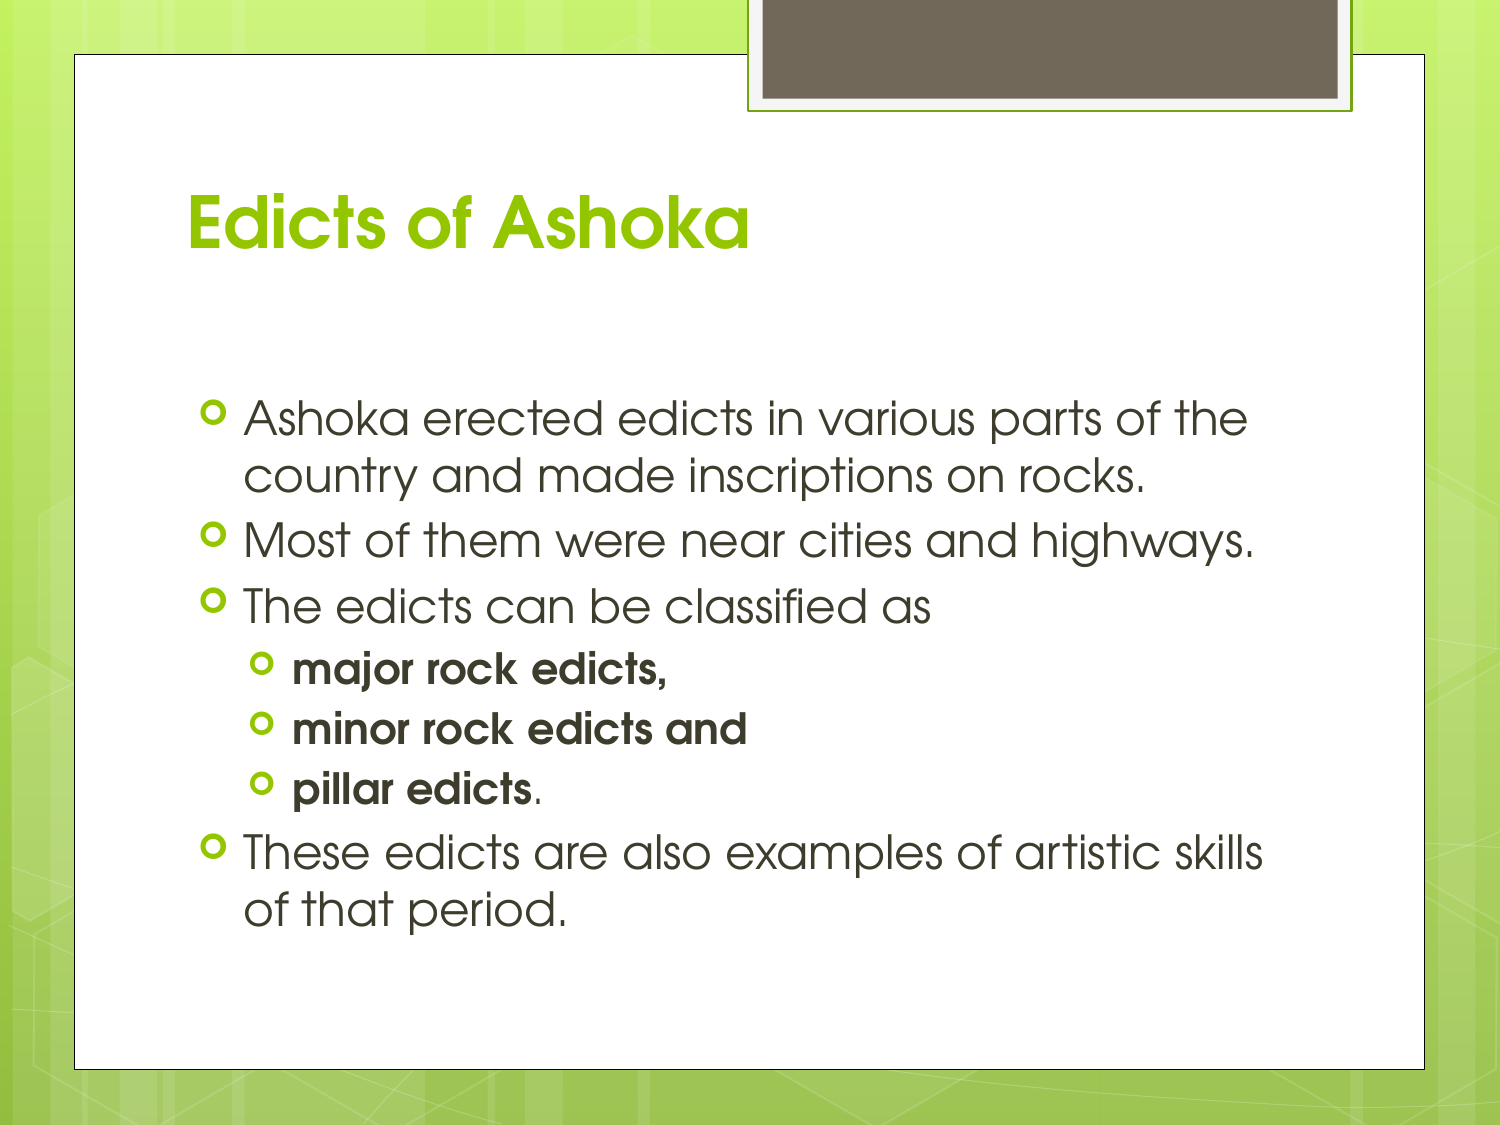

# Edicts of Ashoka
Ashoka erected edicts in various parts of the country and made inscriptions on rocks.
Most of them were near cities and highways.
The edicts can be classified as
major rock edicts,
minor rock edicts and
pillar edicts.
These edicts are also examples of artistic skills of that period.